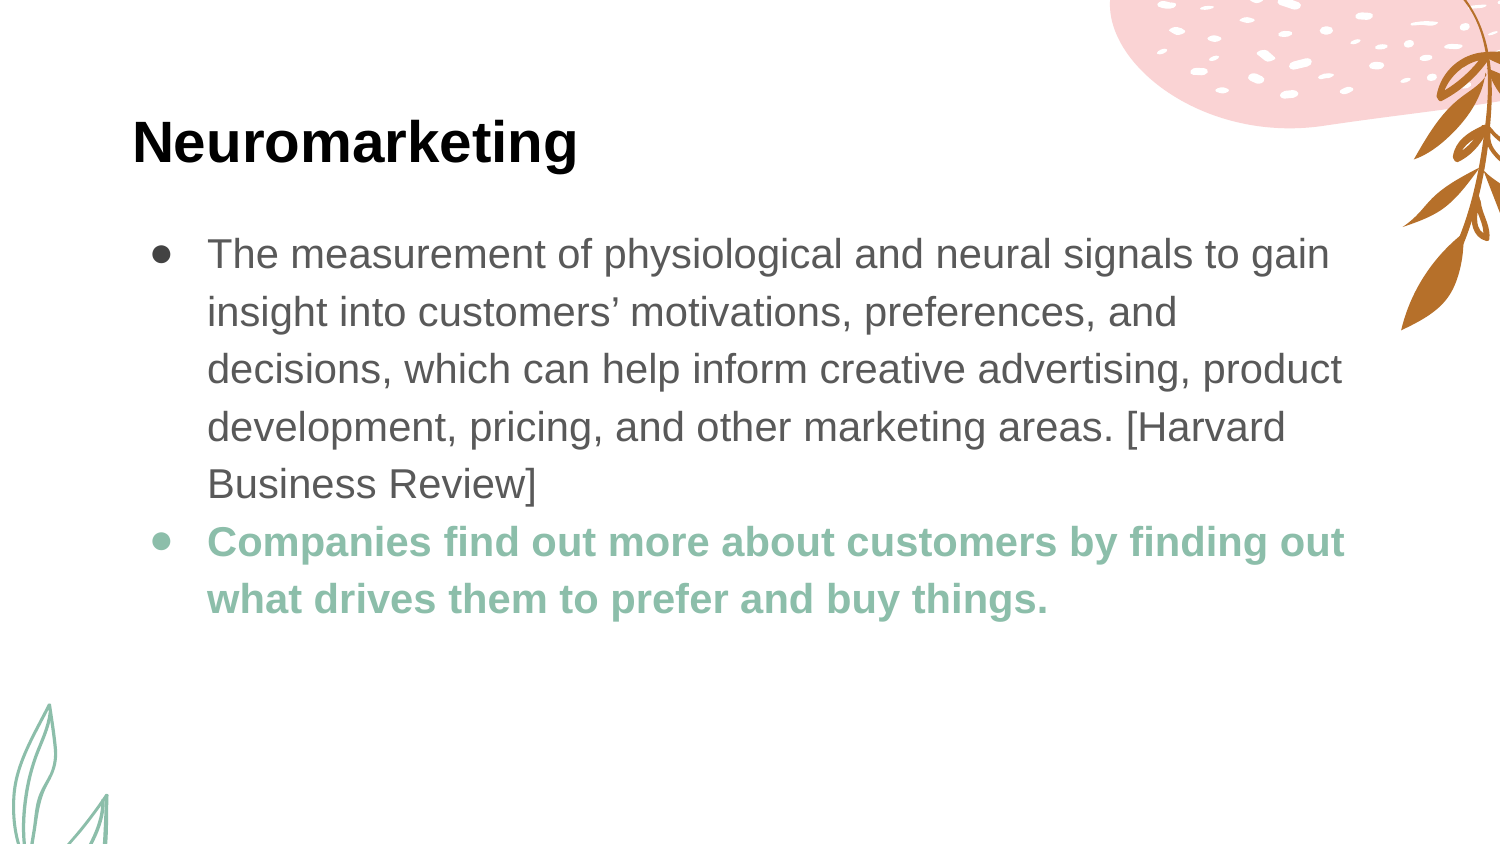

# Neuromarketing
The measurement of physiological and neural signals to gain insight into customers’ motivations, preferences, and decisions, which can help inform creative advertising, product development, pricing, and other marketing areas. [Harvard Business Review]
Companies find out more about customers by finding out what drives them to prefer and buy things.